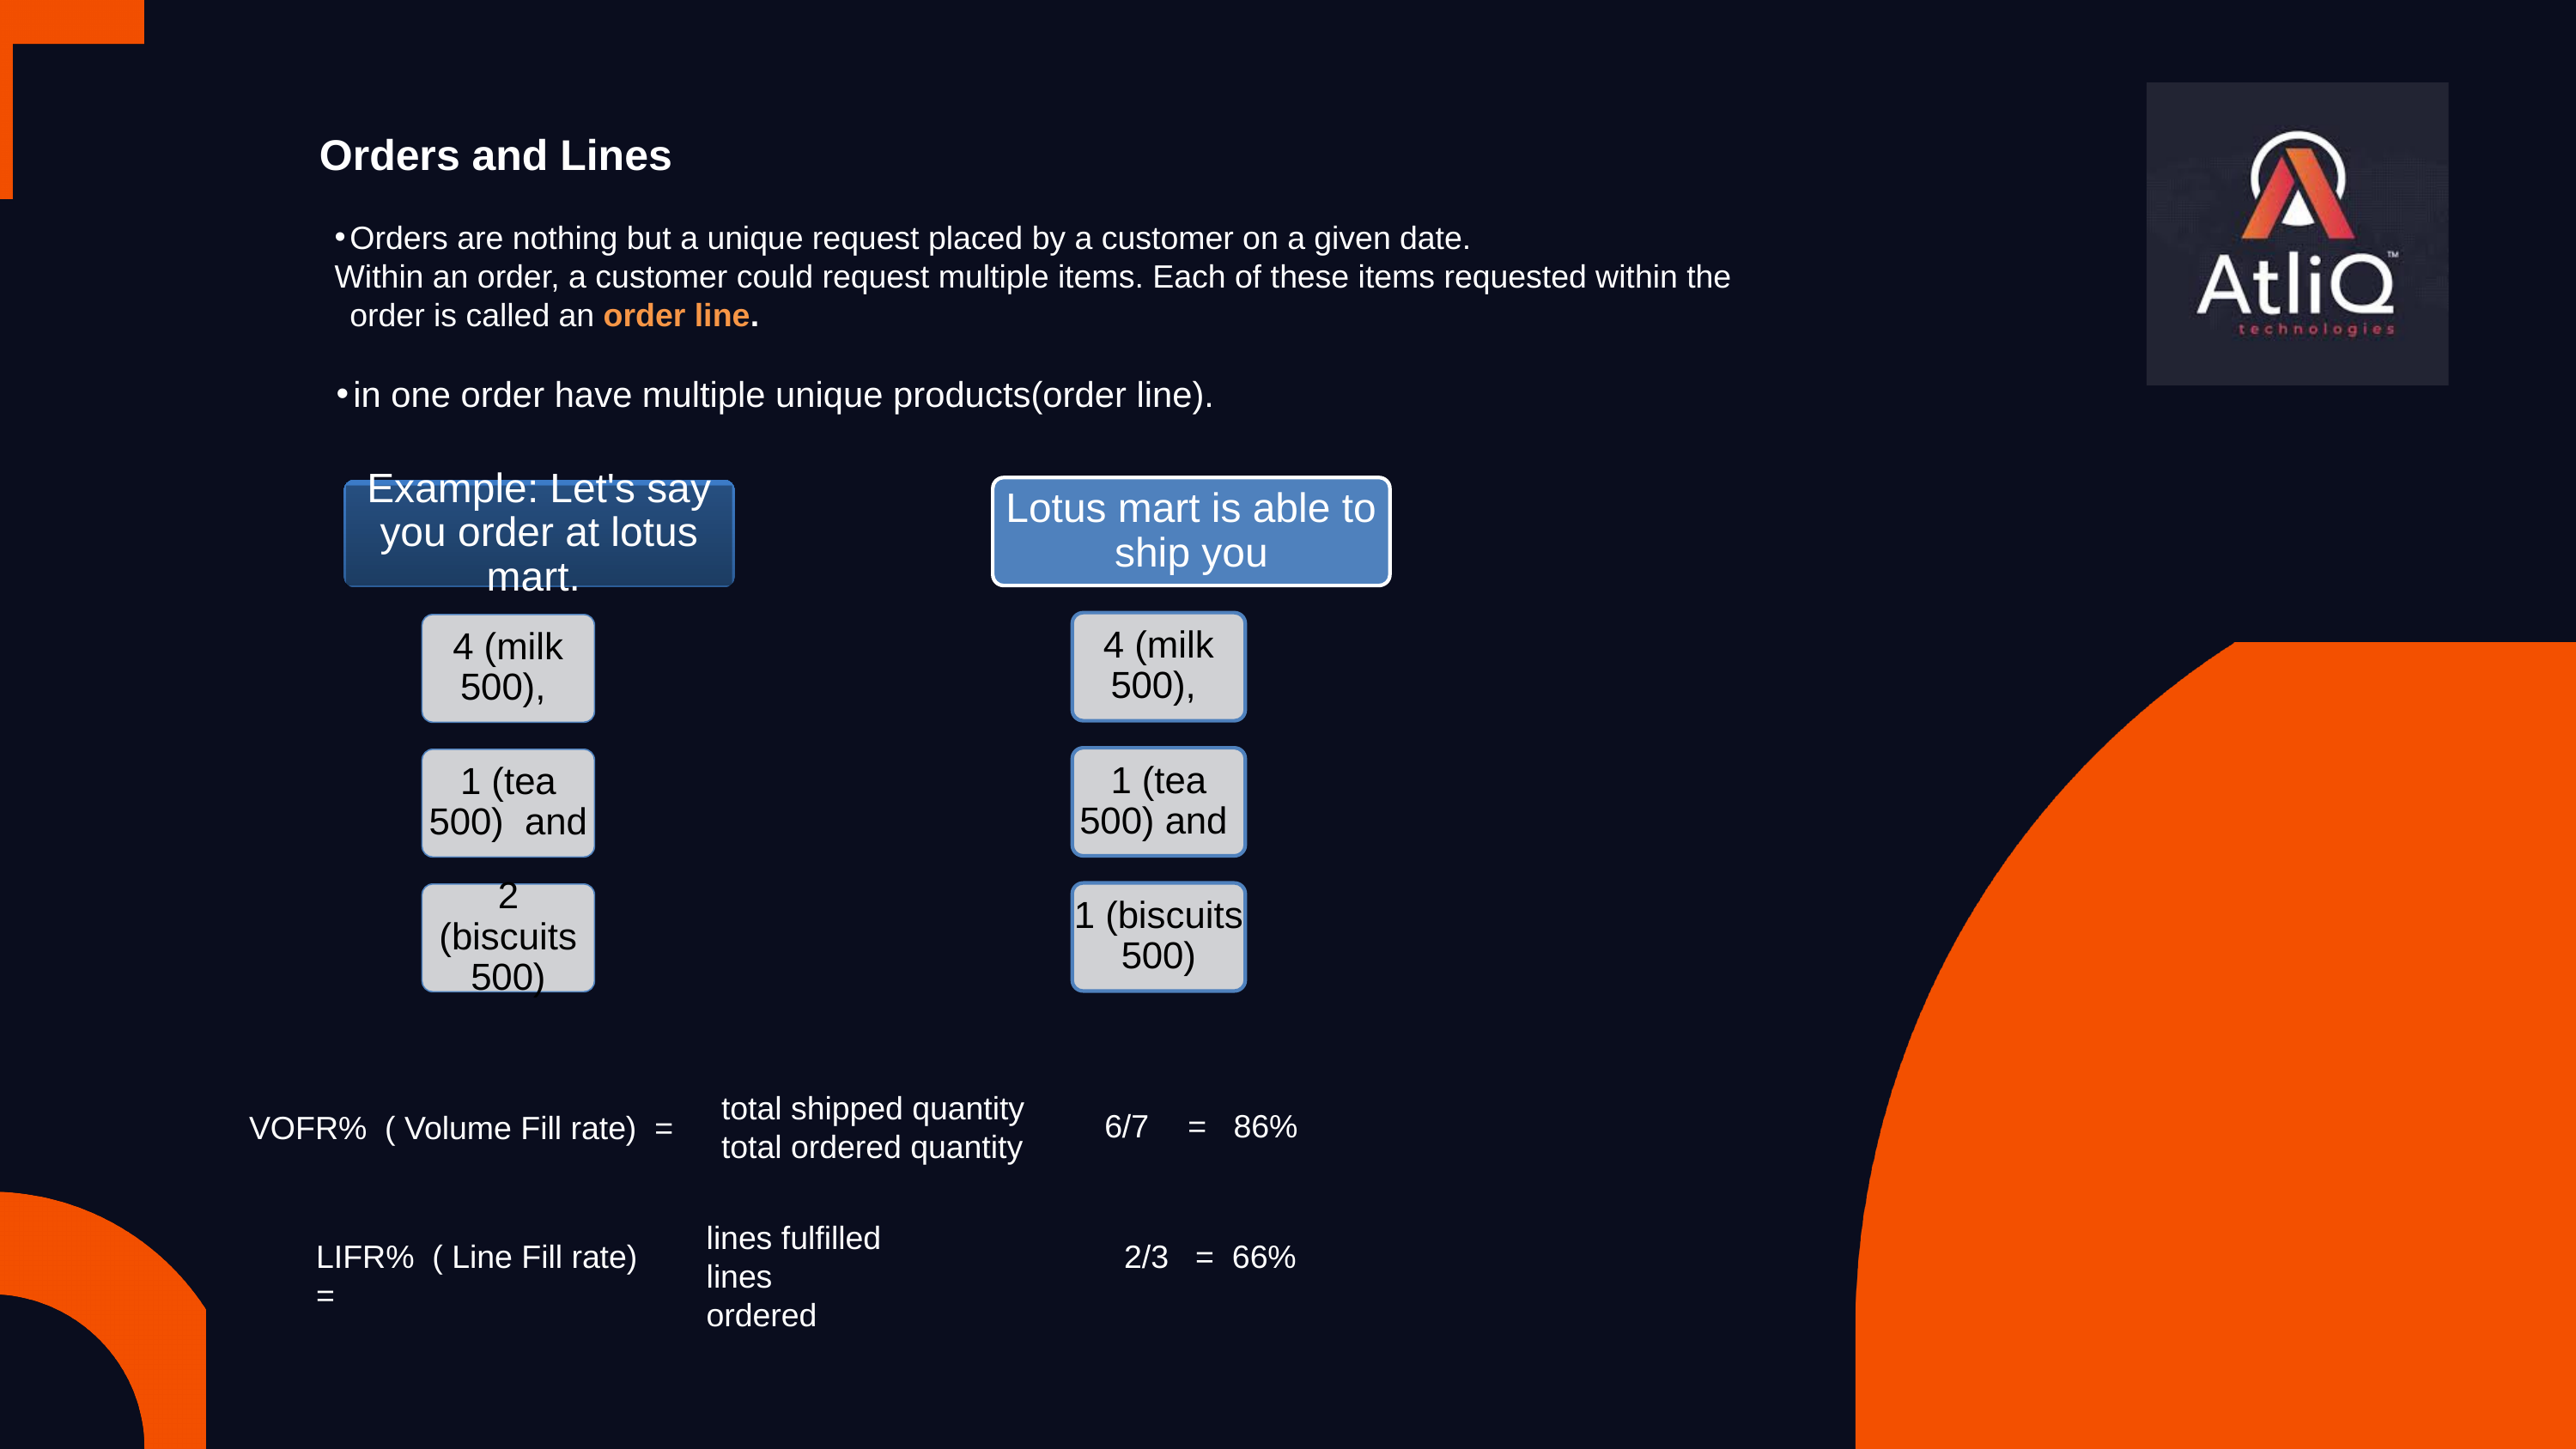

Orders and Lines

Orders are nothing but a unique request placed by a customer on a given date.
Within an order, a customer could request multiple items. Each of these items requested within the order is called an order line.

in one order have multiple unique products(order line).

Lotus mart is able to ship you

Example: Let's say you order at lotus mart.

4 (milk 500),

4 (milk 500),

1 (tea 500) and

1 (tea 500)  and

1 (biscuits 500)

2 (biscuits 500)
total shipped quantity
total ordered quantity
6/7
=   86%
VOFR%  ( Volume Fill rate)  =

lines fulfilled
lines ordered
2/3
=  66%
LIFR%  ( Line Fill rate)  =